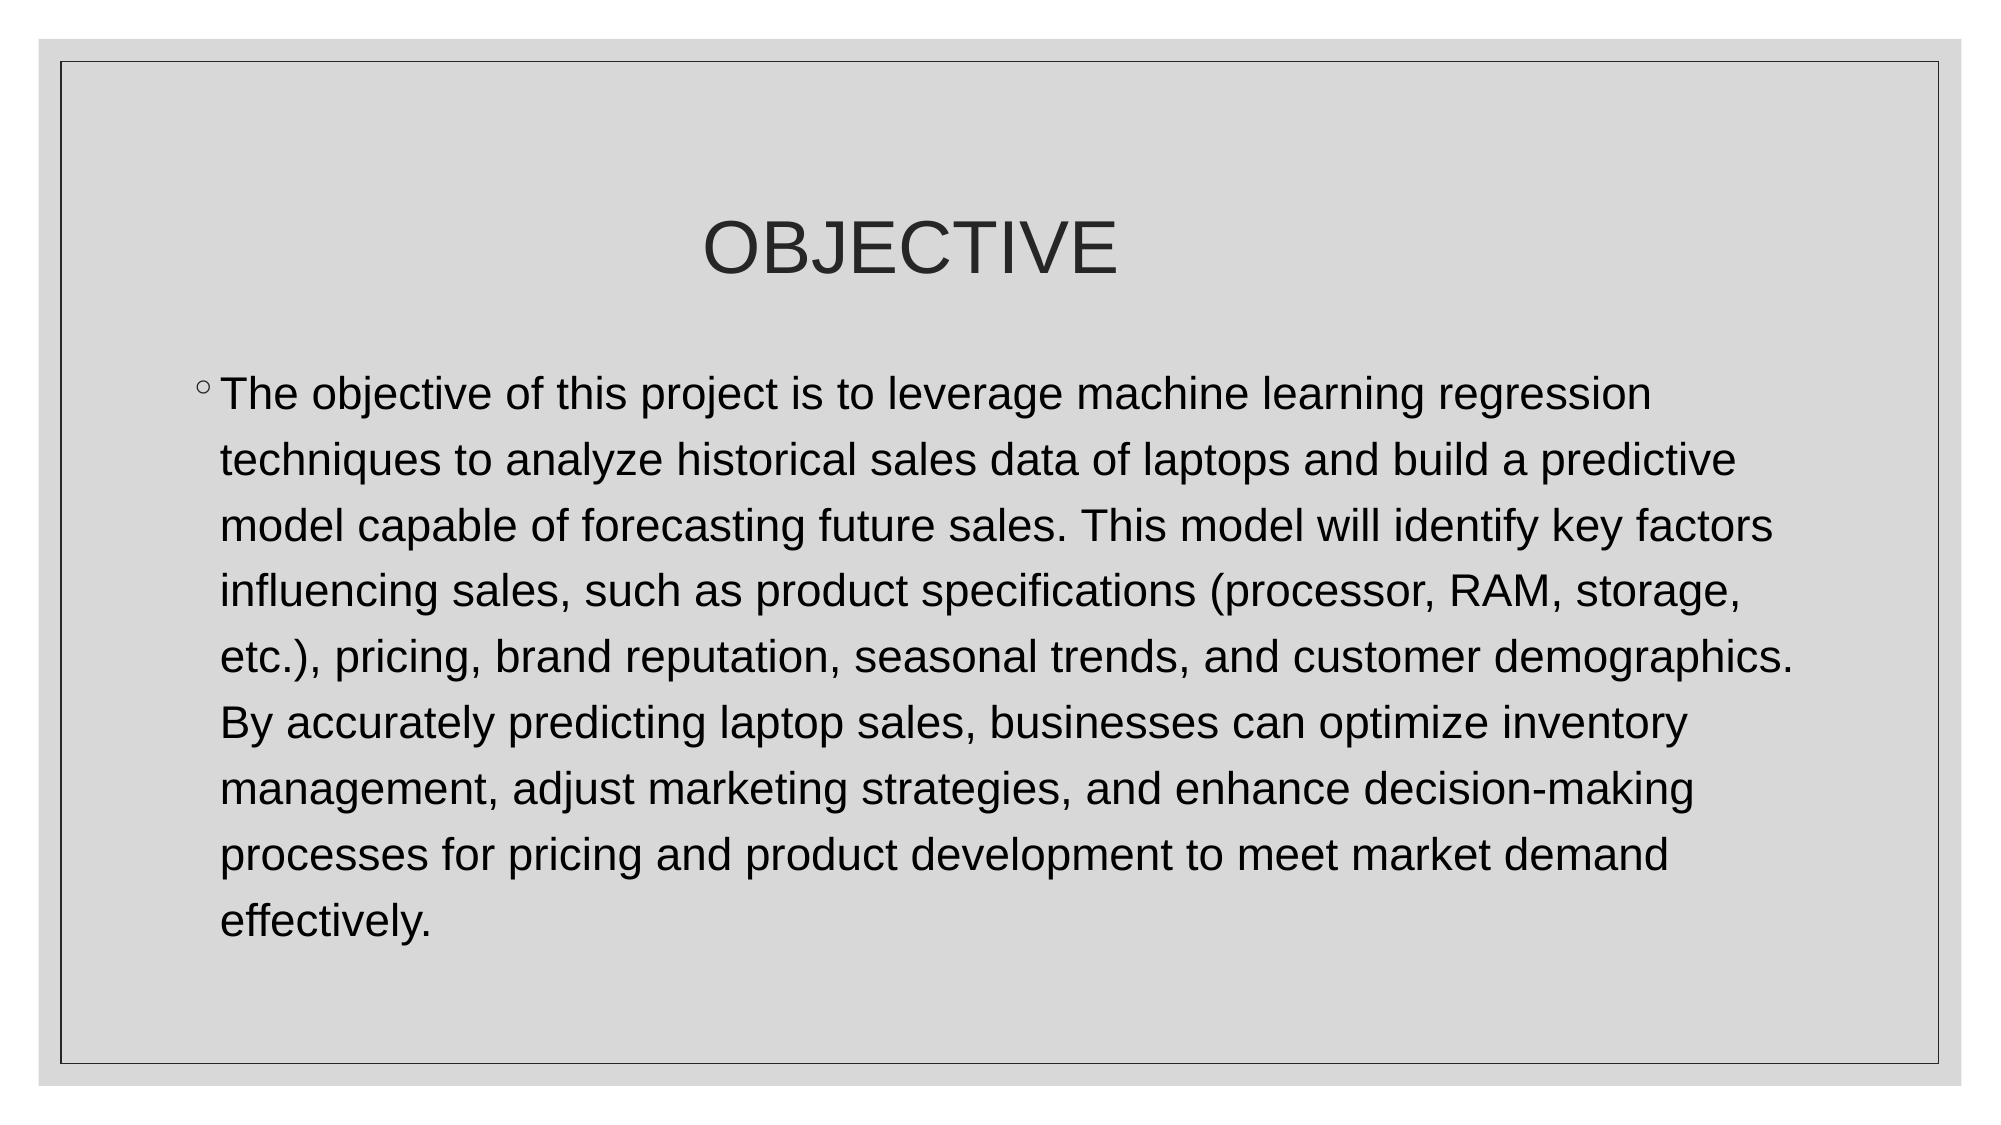

# OBJECTIVE
The objective of this project is to leverage machine learning regression techniques to analyze historical sales data of laptops and build a predictive model capable of forecasting future sales. This model will identify key factors influencing sales, such as product specifications (processor, RAM, storage, etc.), pricing, brand reputation, seasonal trends, and customer demographics. By accurately predicting laptop sales, businesses can optimize inventory management, adjust marketing strategies, and enhance decision-making processes for pricing and product development to meet market demand effectively.